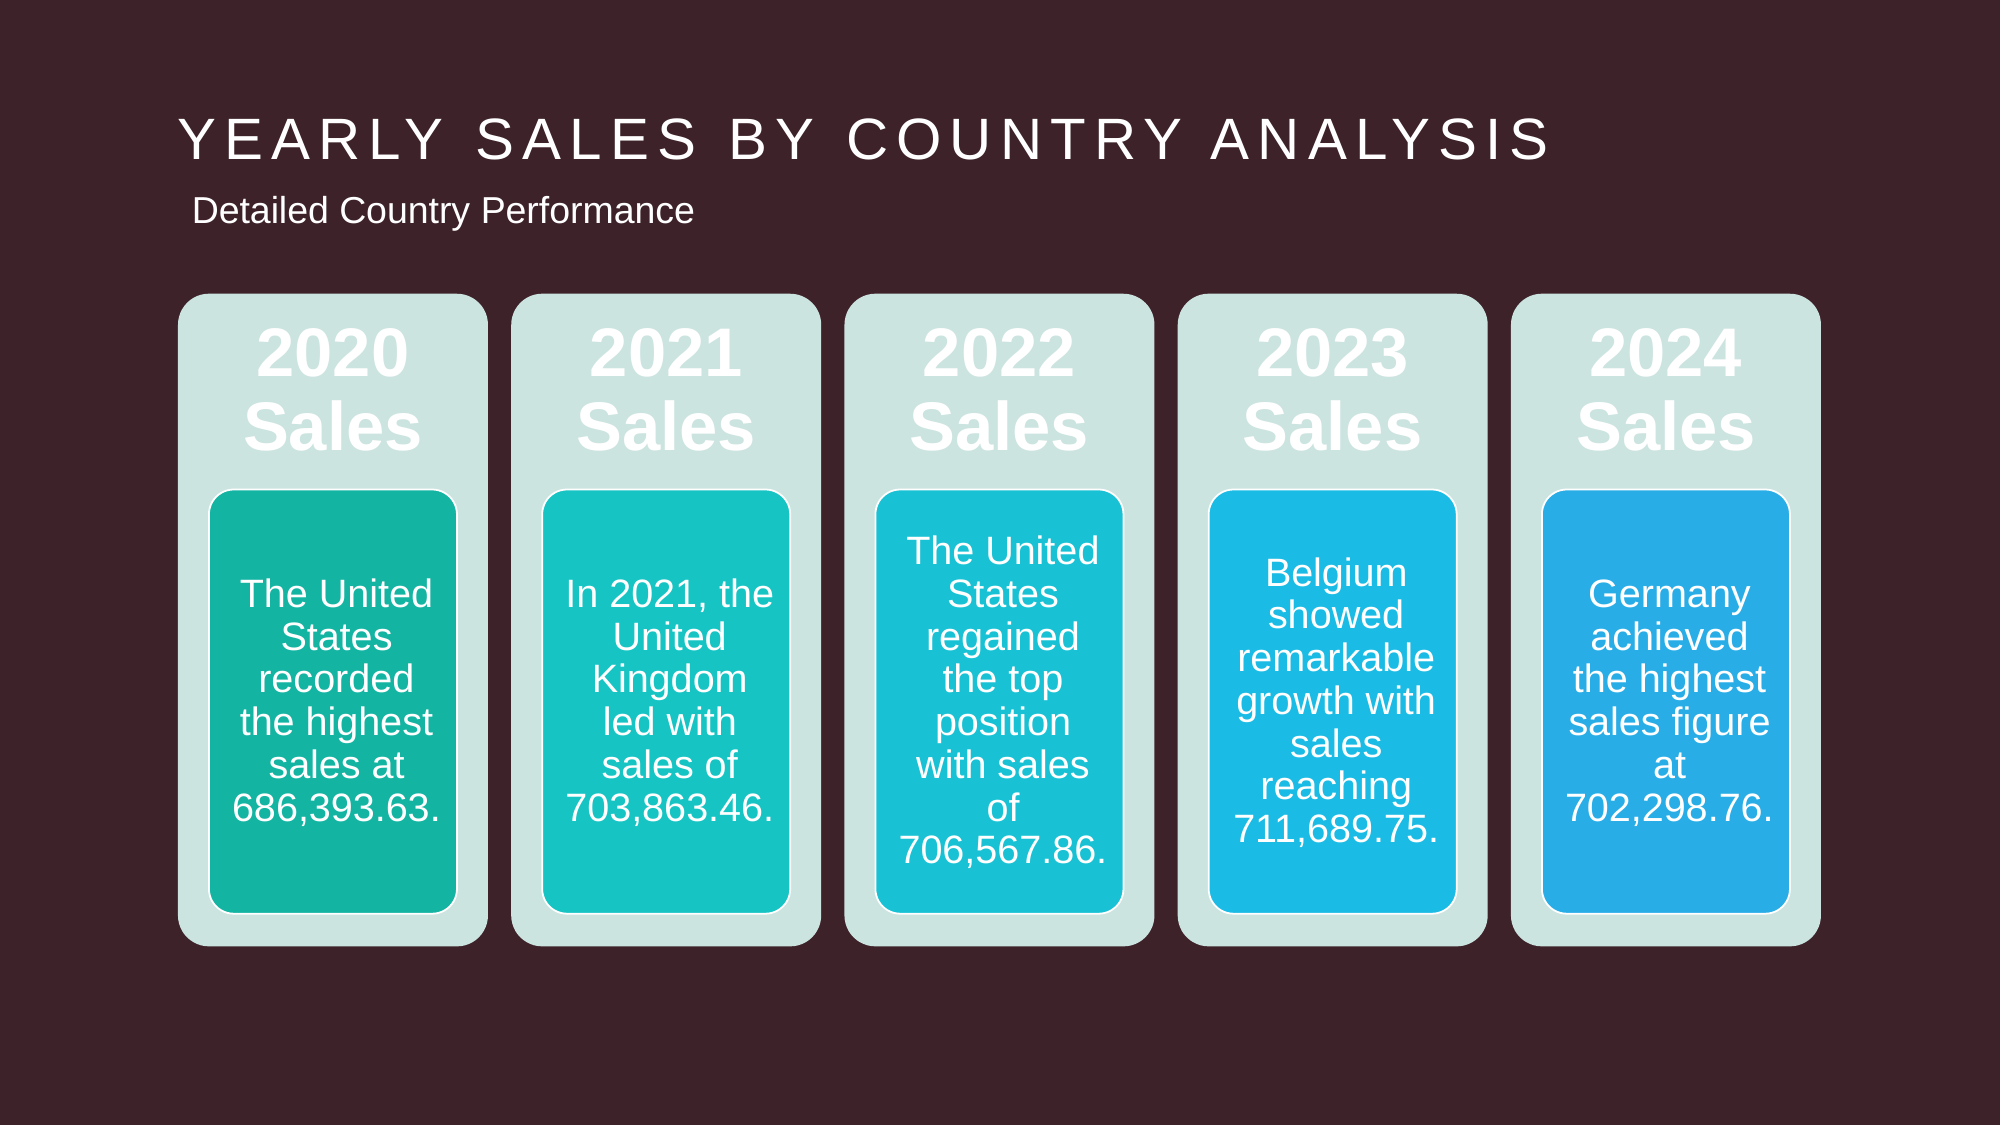

# Yearly Sales by Country Analysis
Detailed Country Performance
2020 Sales
The United States recorded the highest sales at 686,393.63.
2021 Sales
In 2021, the United Kingdom led with sales of 703,863.46.
2022 Sales
The United States regained the top position with sales of 706,567.86.
2023 Sales
Belgium showed remarkable growth with sales reaching 711,689.75.
2024 Sales
Germany achieved the highest sales figure at 702,298.76.